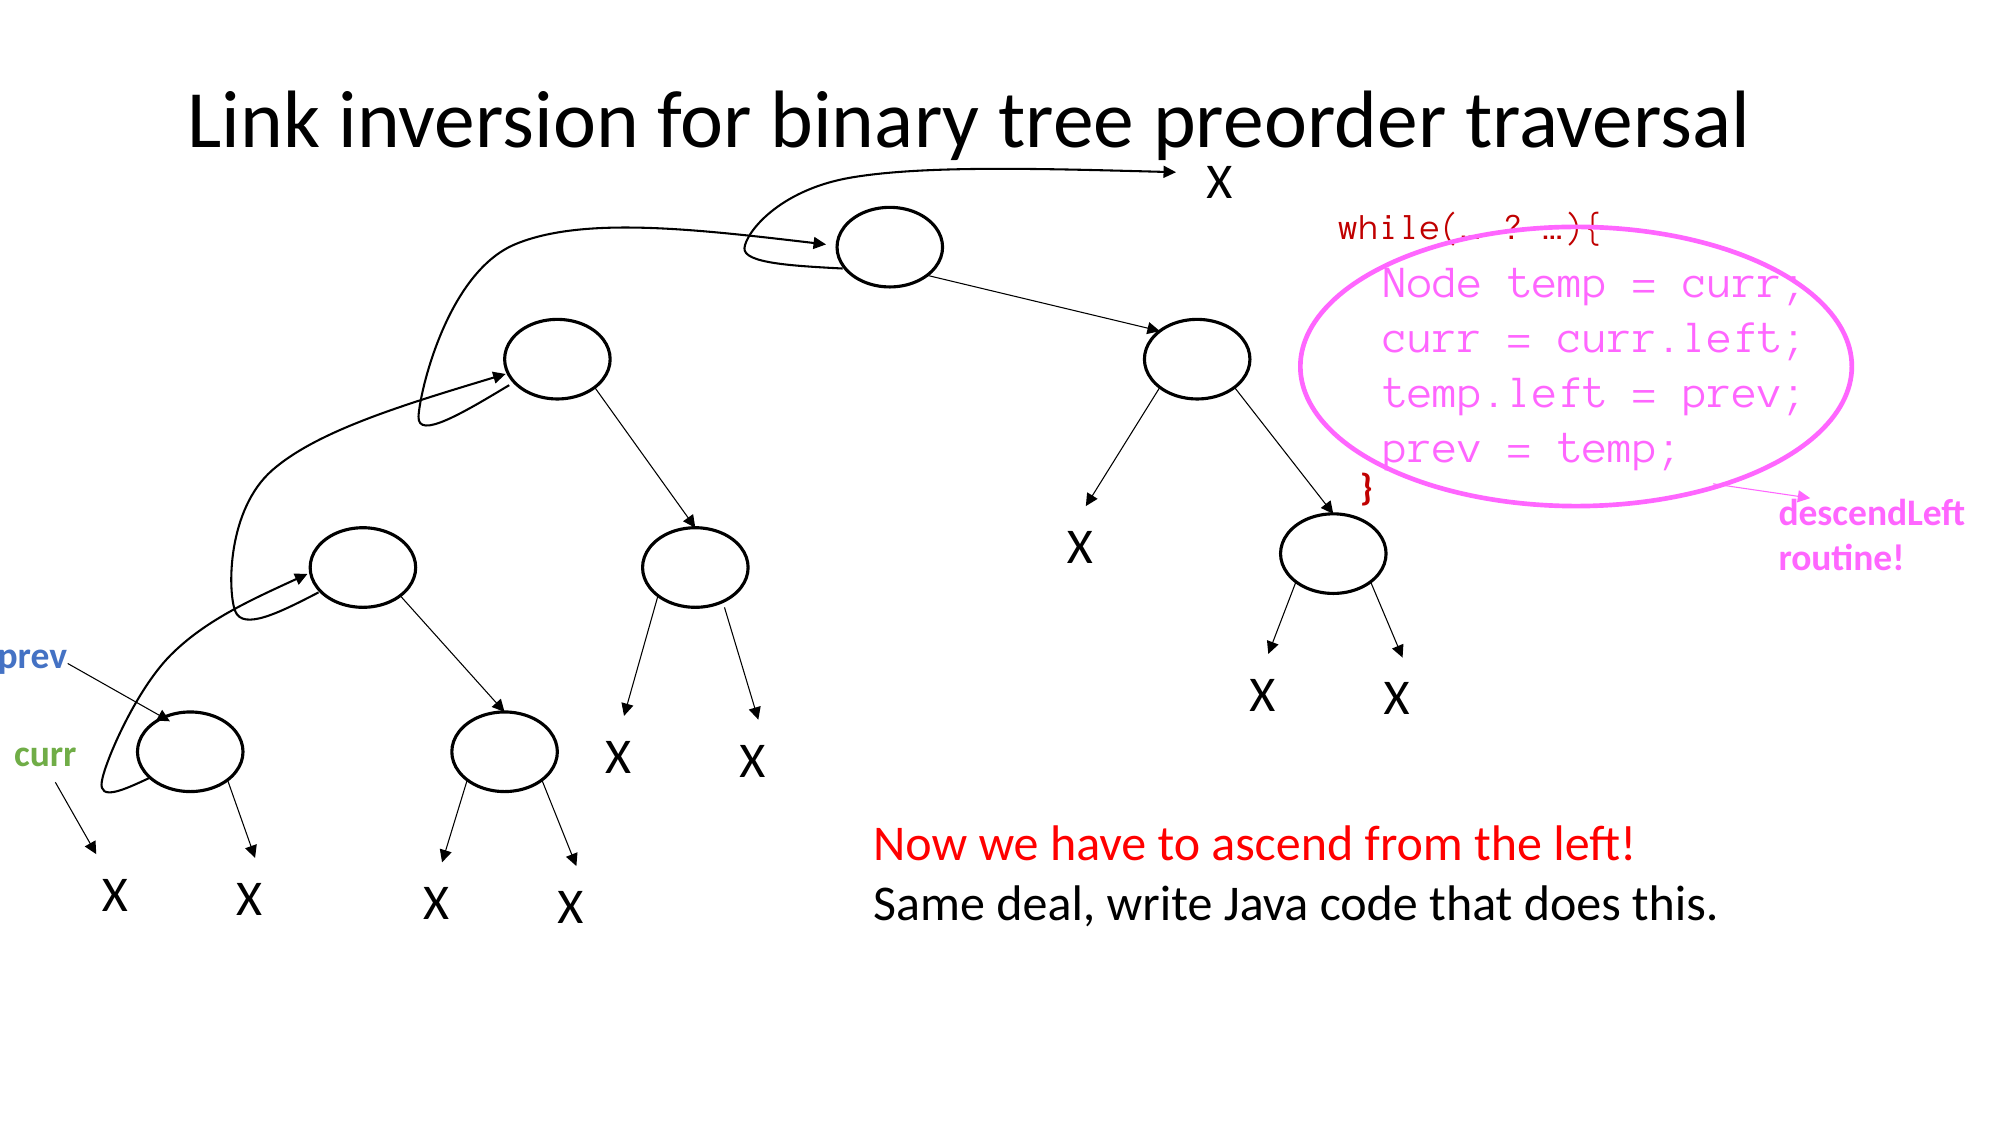

# Link inversion for binary tree preorder traversal
X

while(… ? …){

Node temp = curr;
curr = curr.left;
temp.left = prev;
prev = temp;

}
descendLeft routine!
X

prev
X
X

X
X
curr
Now we have to ascend from the left!
Same deal, write Java code that does this.
X
X
X
X